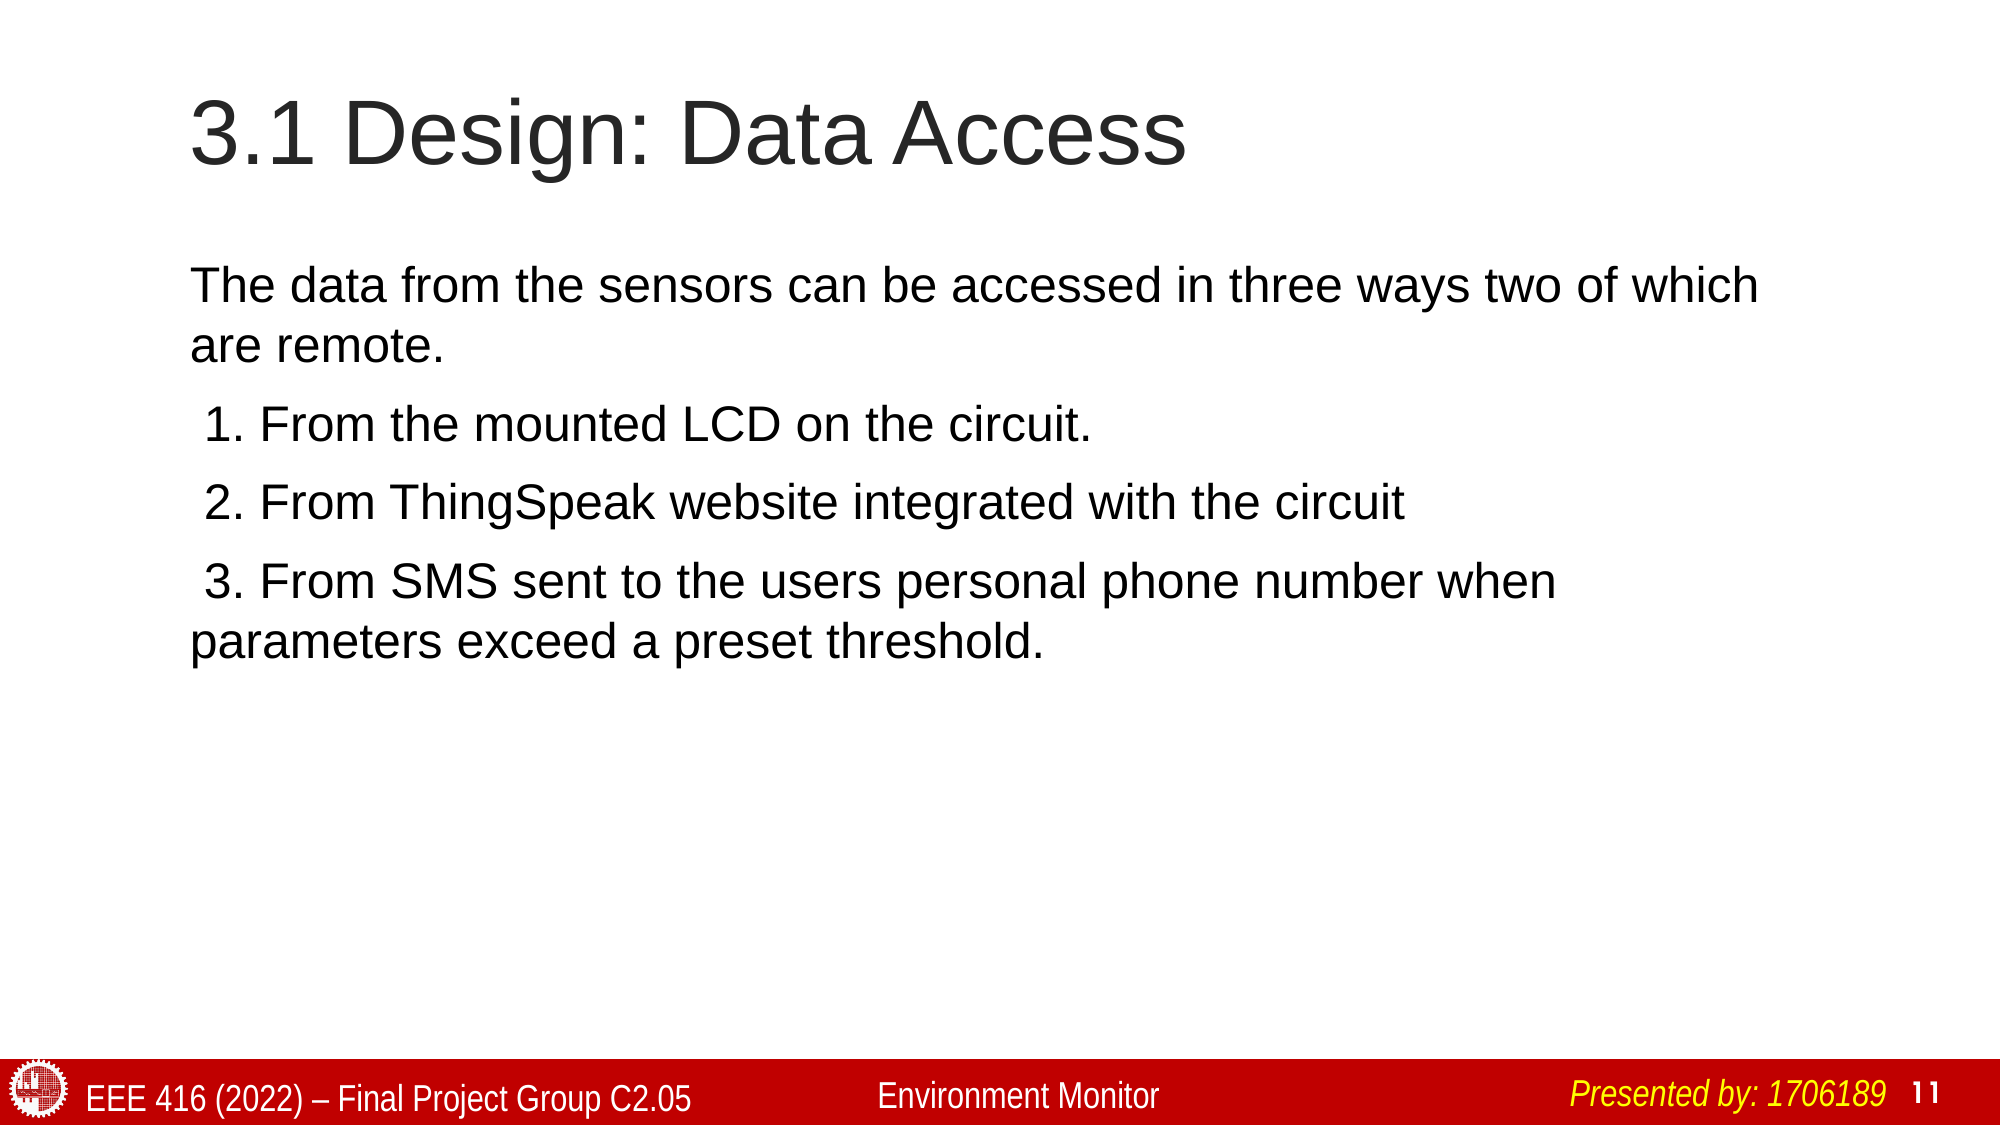

# 3.1 Design: Data Access
The data from the sensors can be accessed in three ways two of which are remote.
 1. From the mounted LCD on the circuit.
 2. From ThingSpeak website integrated with the circuit
 3. From SMS sent to the users personal phone number when parameters exceed a preset threshold.
Presented by: 1706189
Environment Monitor
EEE 416 (2022) – Final Project Group C2.05
11